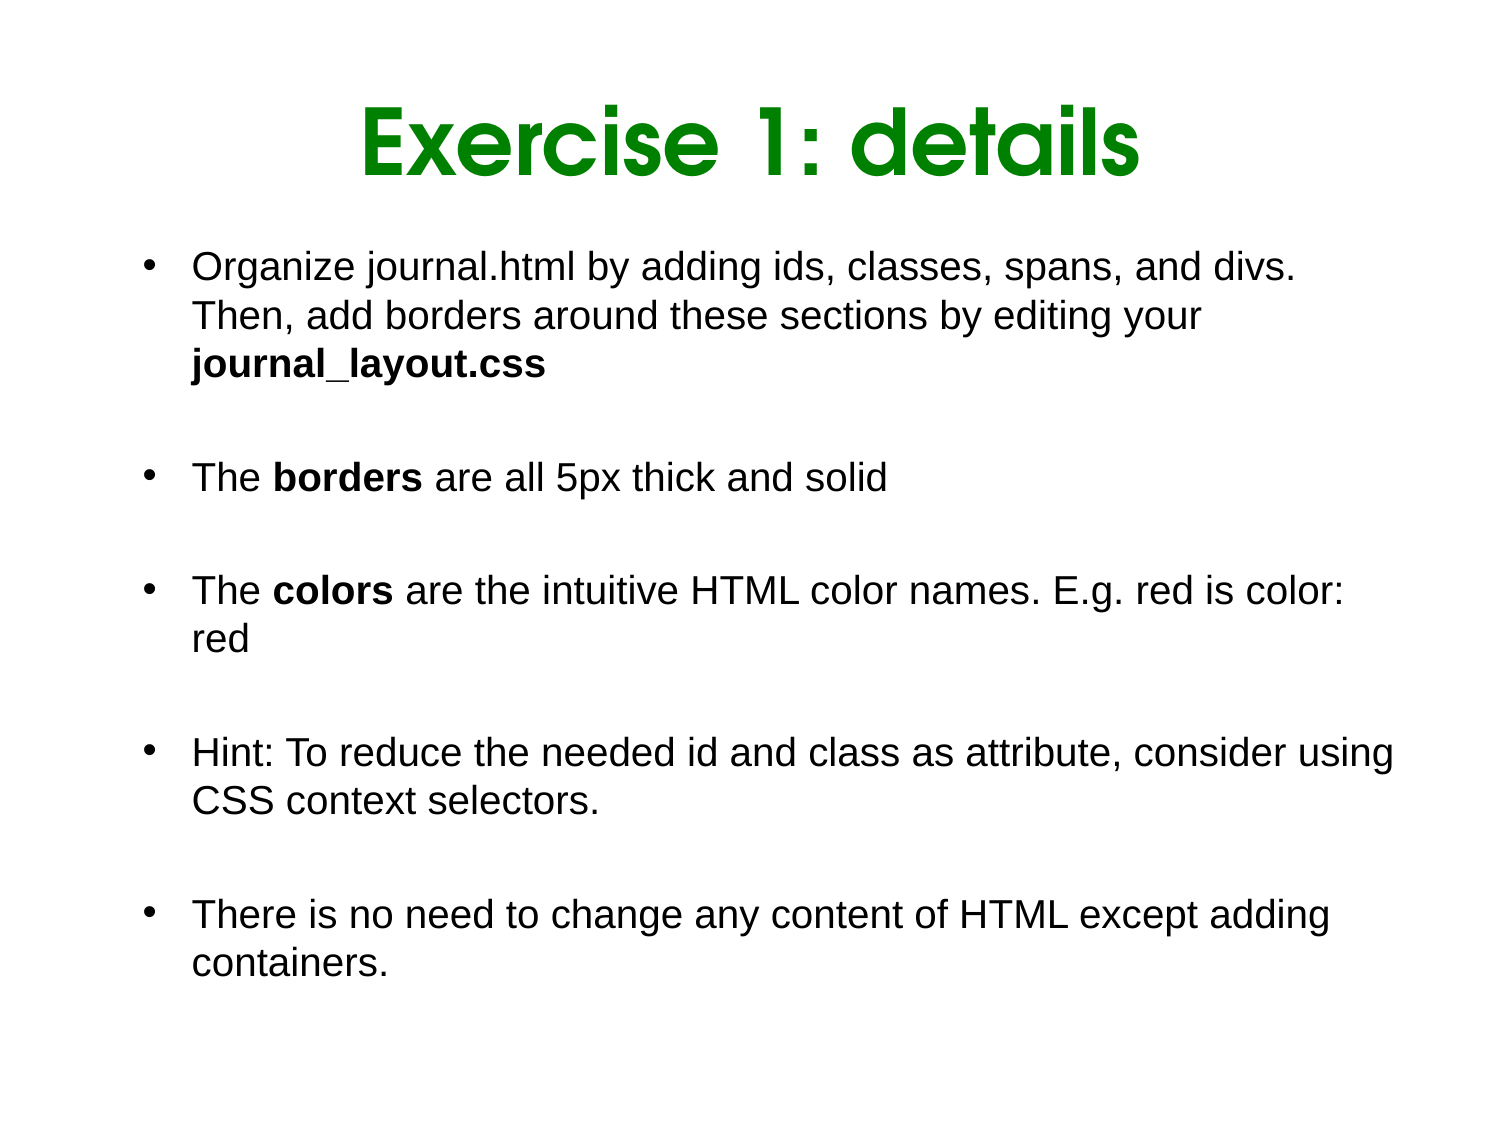

# Exercise 1: details
Organize journal.html by adding ids, classes, spans, and divs. Then, add borders around these sections by editing your journal_layout.css

The borders are all 5px thick and solid

The colors are the intuitive HTML color names. E.g. red is color: red

Hint: To reduce the needed id and class as attribute, consider using CSS context selectors.

There is no need to change any content of HTML except adding containers.